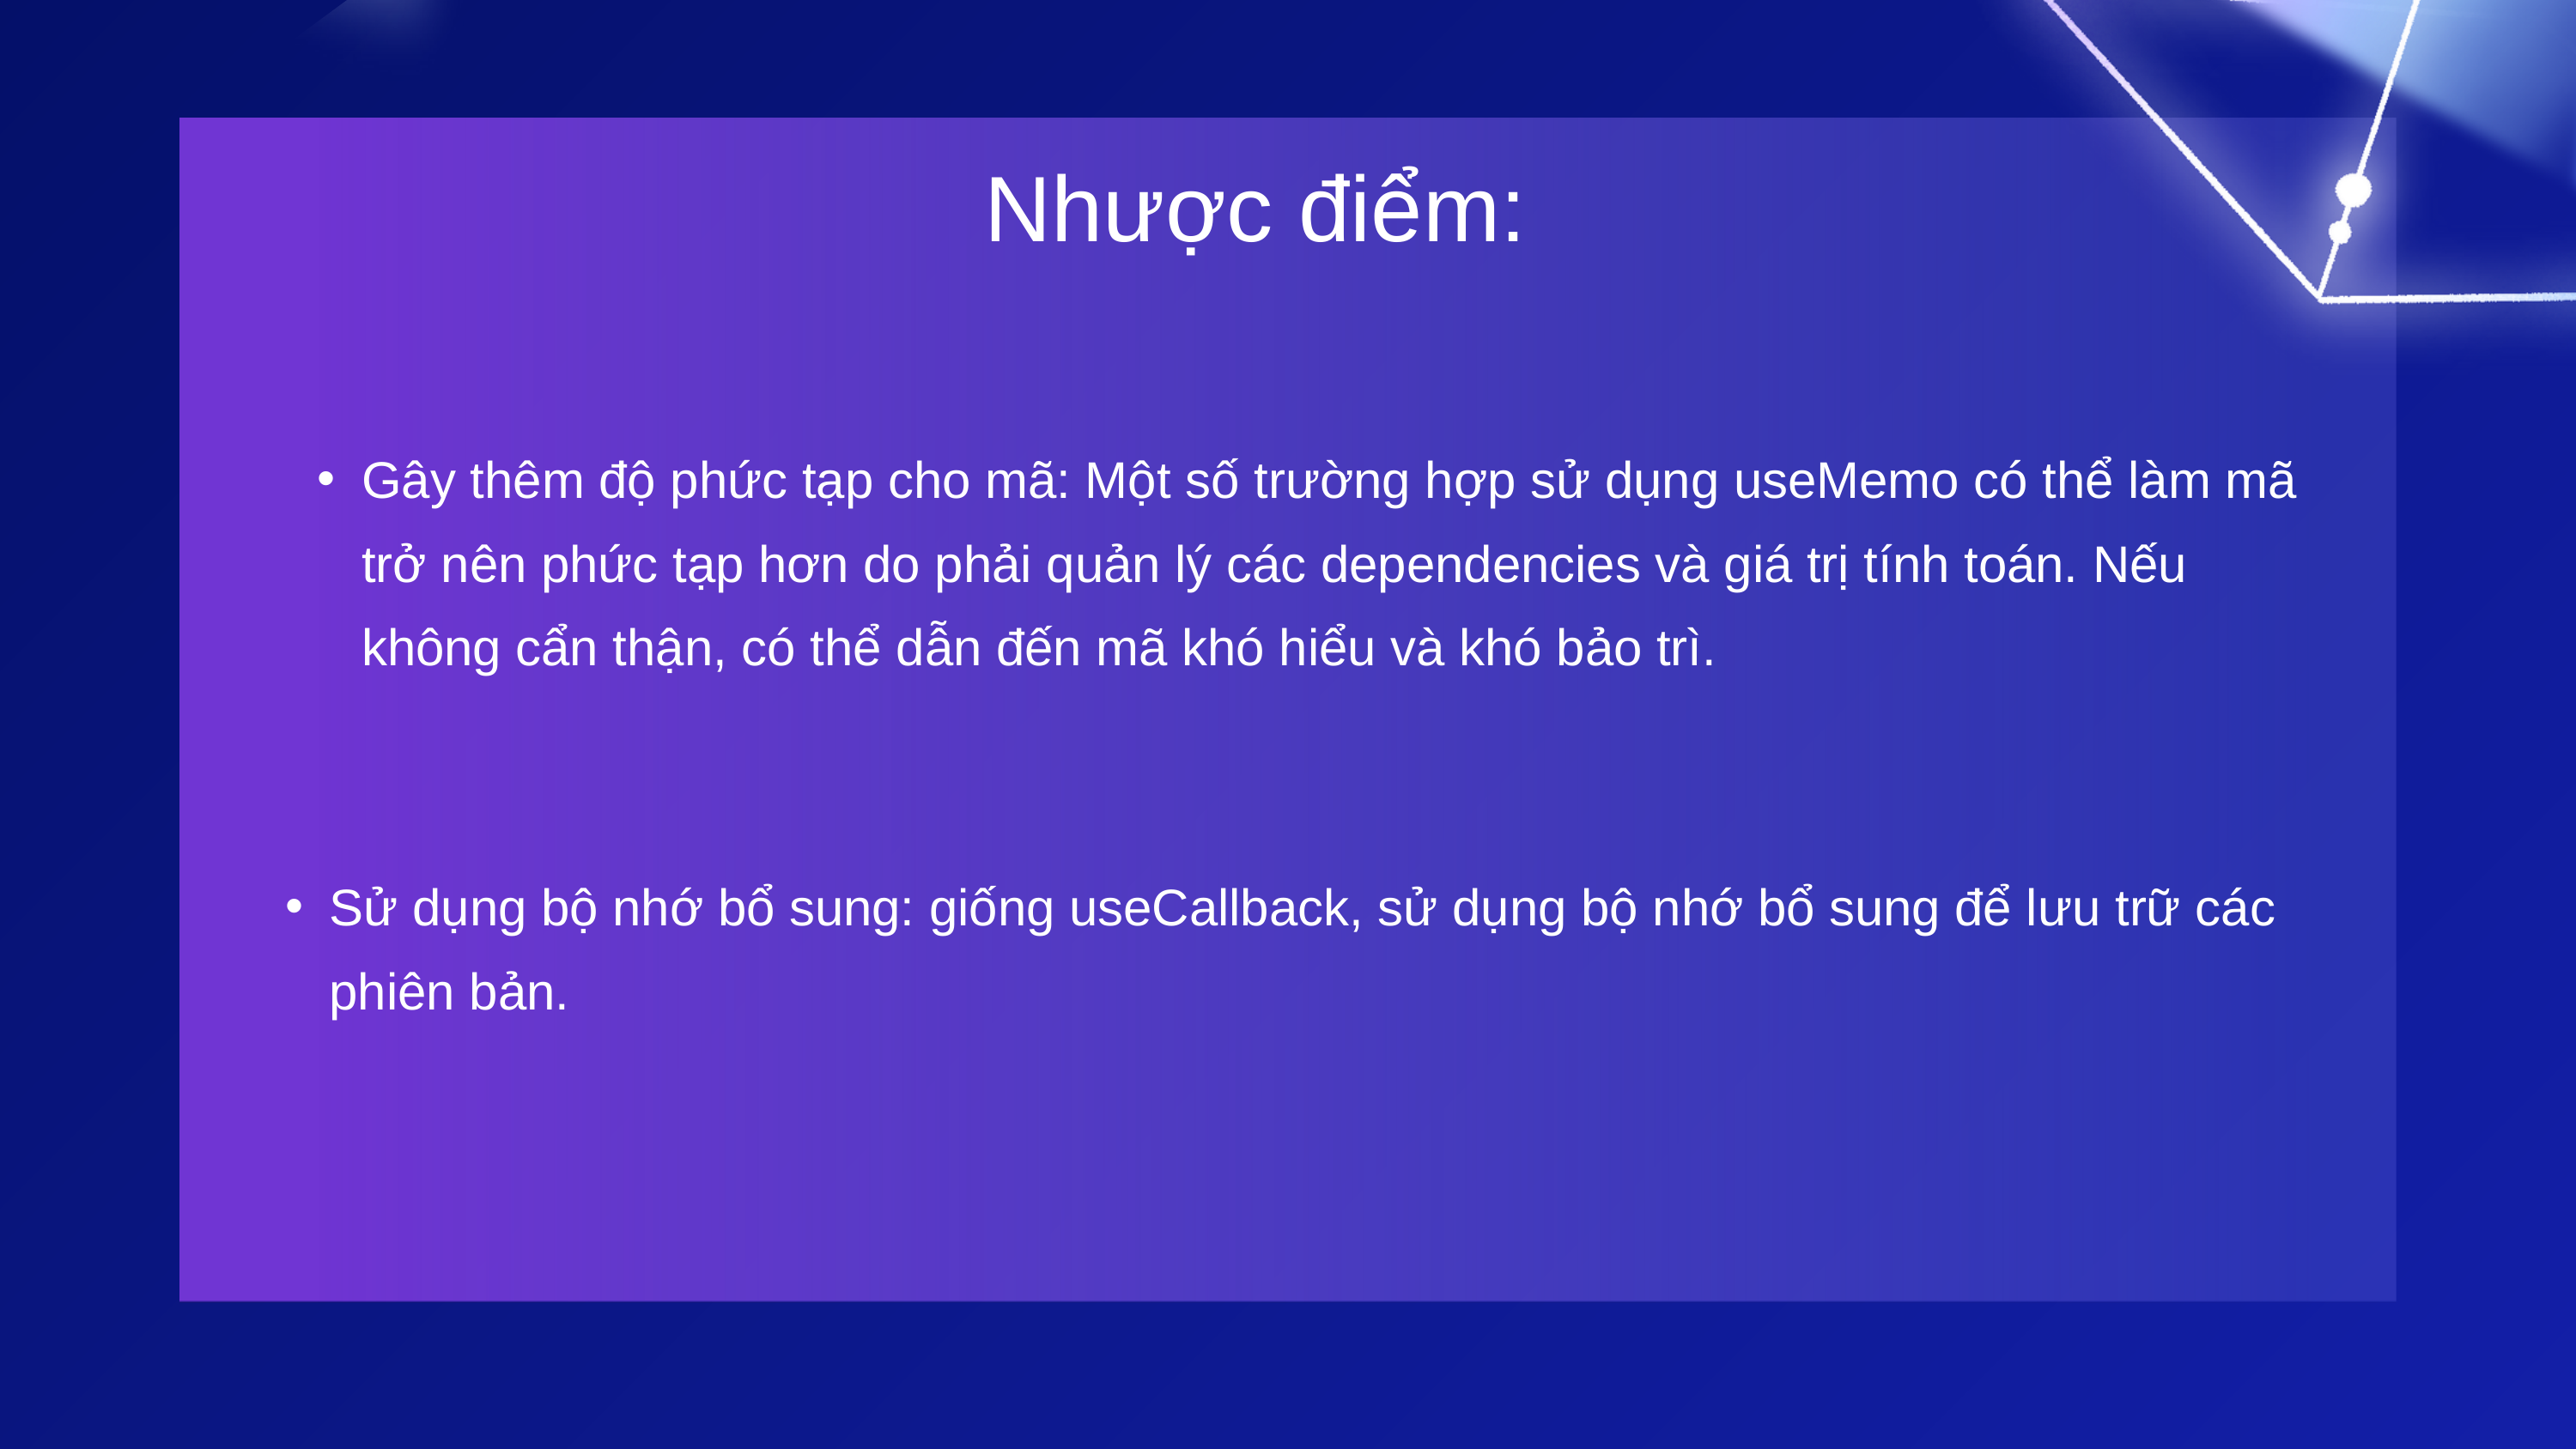

Nhược điểm:
Gây thêm độ phức tạp cho mã: Một số trường hợp sử dụng useMemo có thể làm mã trở nên phức tạp hơn do phải quản lý các dependencies và giá trị tính toán. Nếu không cẩn thận, có thể dẫn đến mã khó hiểu và khó bảo trì.
Sử dụng bộ nhớ bổ sung: giống useCallback, sử dụng bộ nhớ bổ sung để lưu trữ các phiên bản.